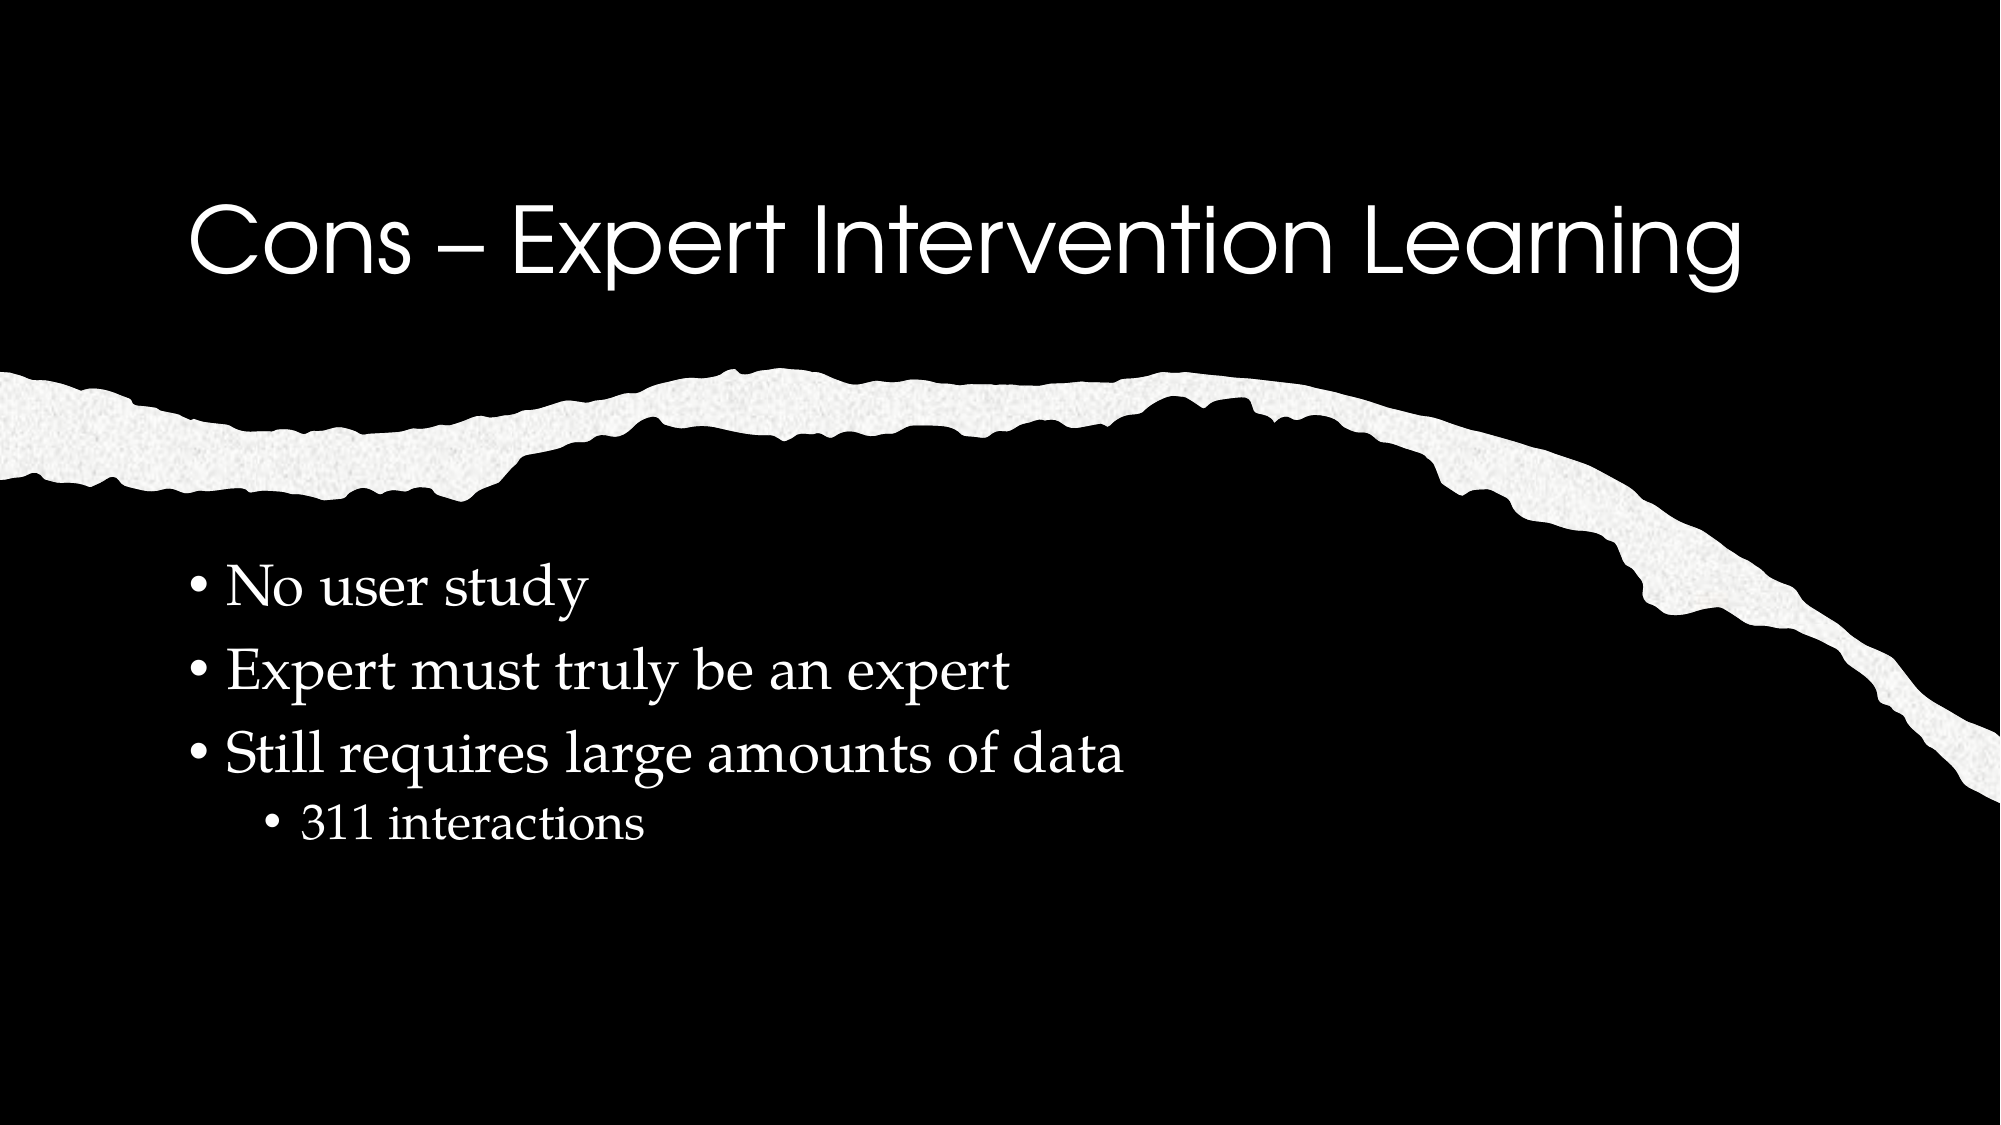

# Cons – Expert Intervention Learning

No user study
Expert must truly be an expert
Still requires large amounts of data
311 interactions